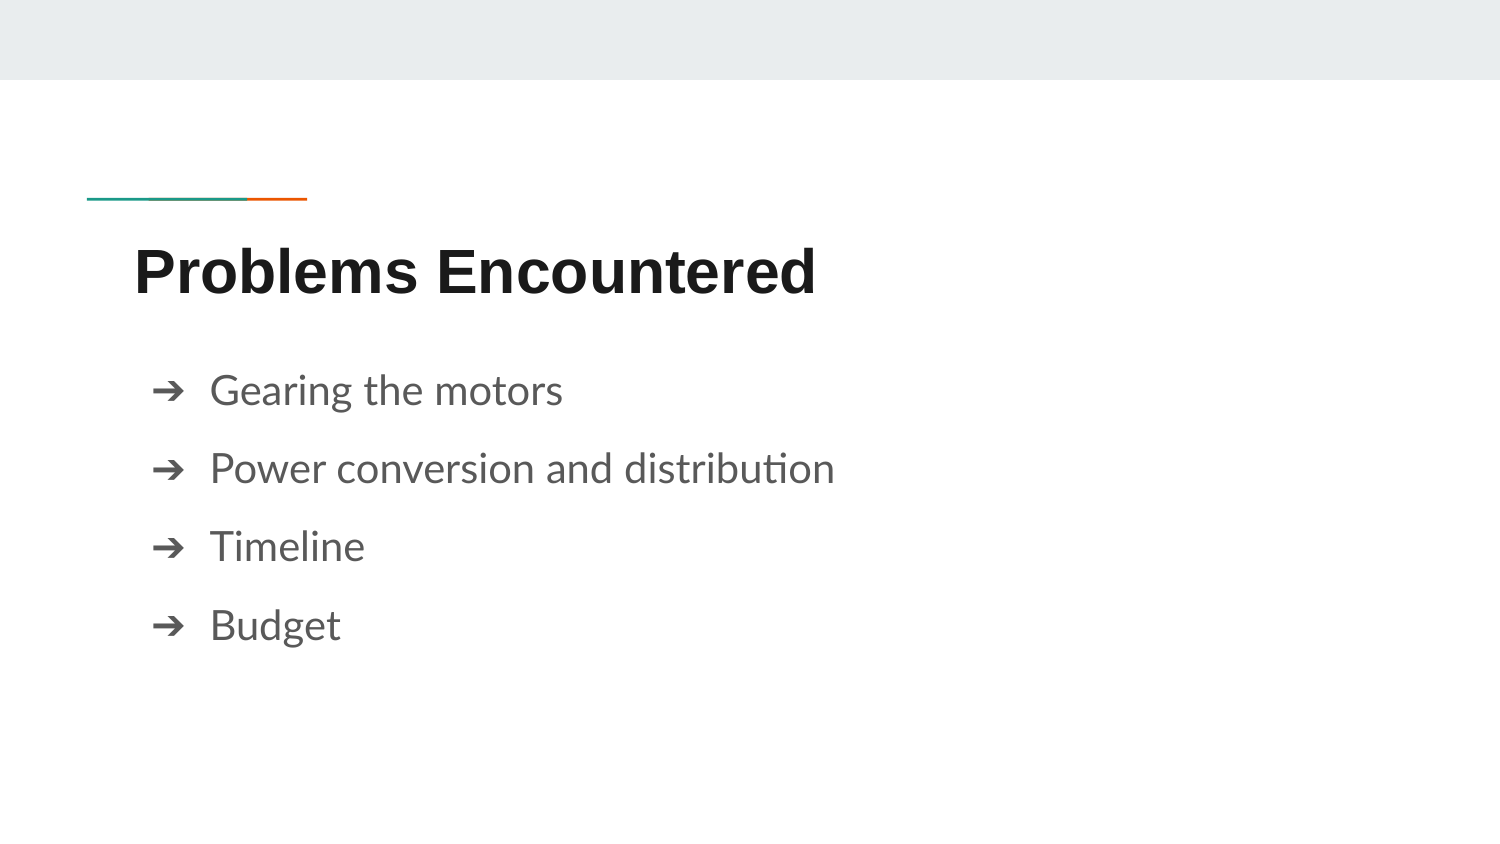

# Problems Encountered
Gearing the motors
Power conversion and distribution
Timeline
Budget